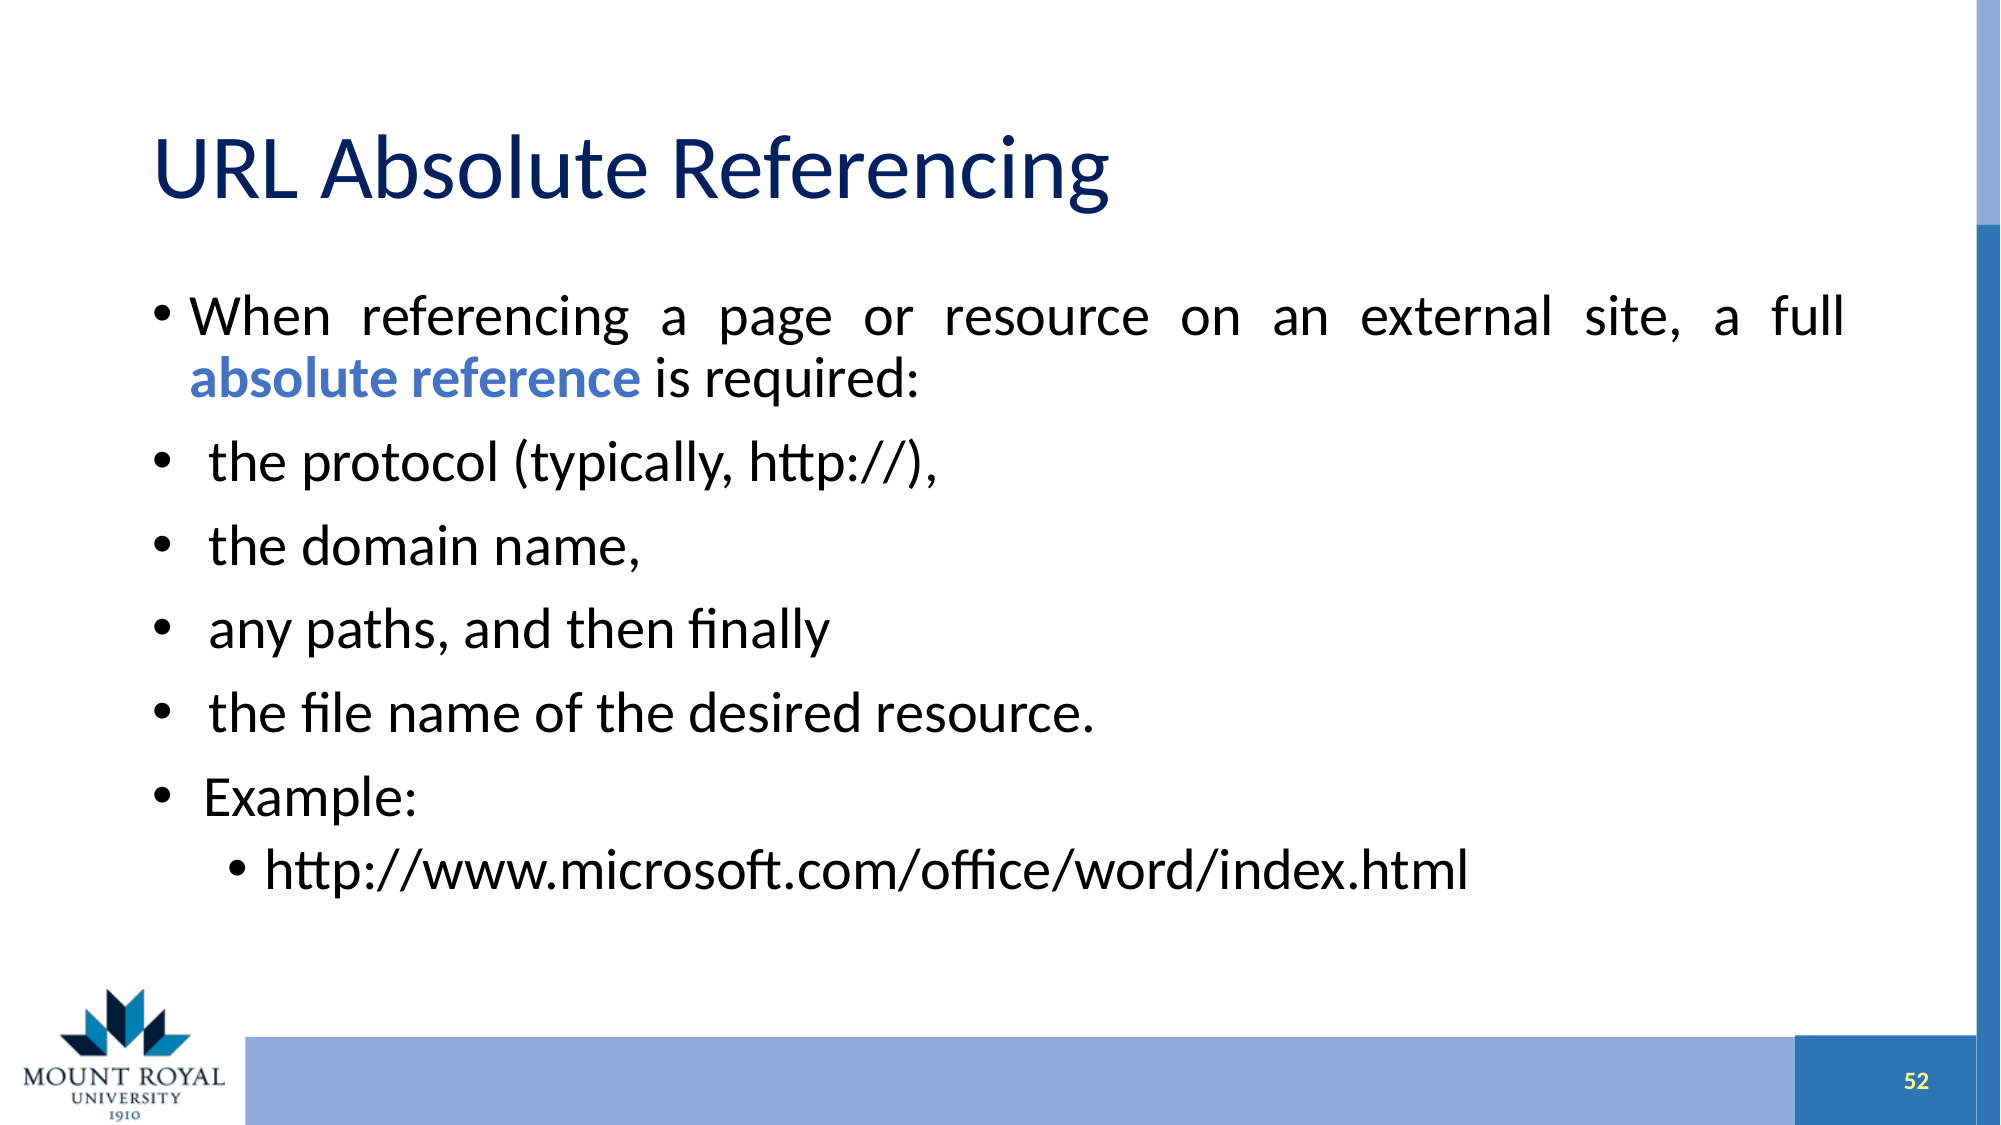

# URL Absolute Referencing
When referencing a page or resource on an external site, a full absolute reference is required:
the protocol (typically, http://),
the domain name,
any paths, and then finally
the file name of the desired resource.
 Example:
http://www.microsoft.com/office/word/index.html
52